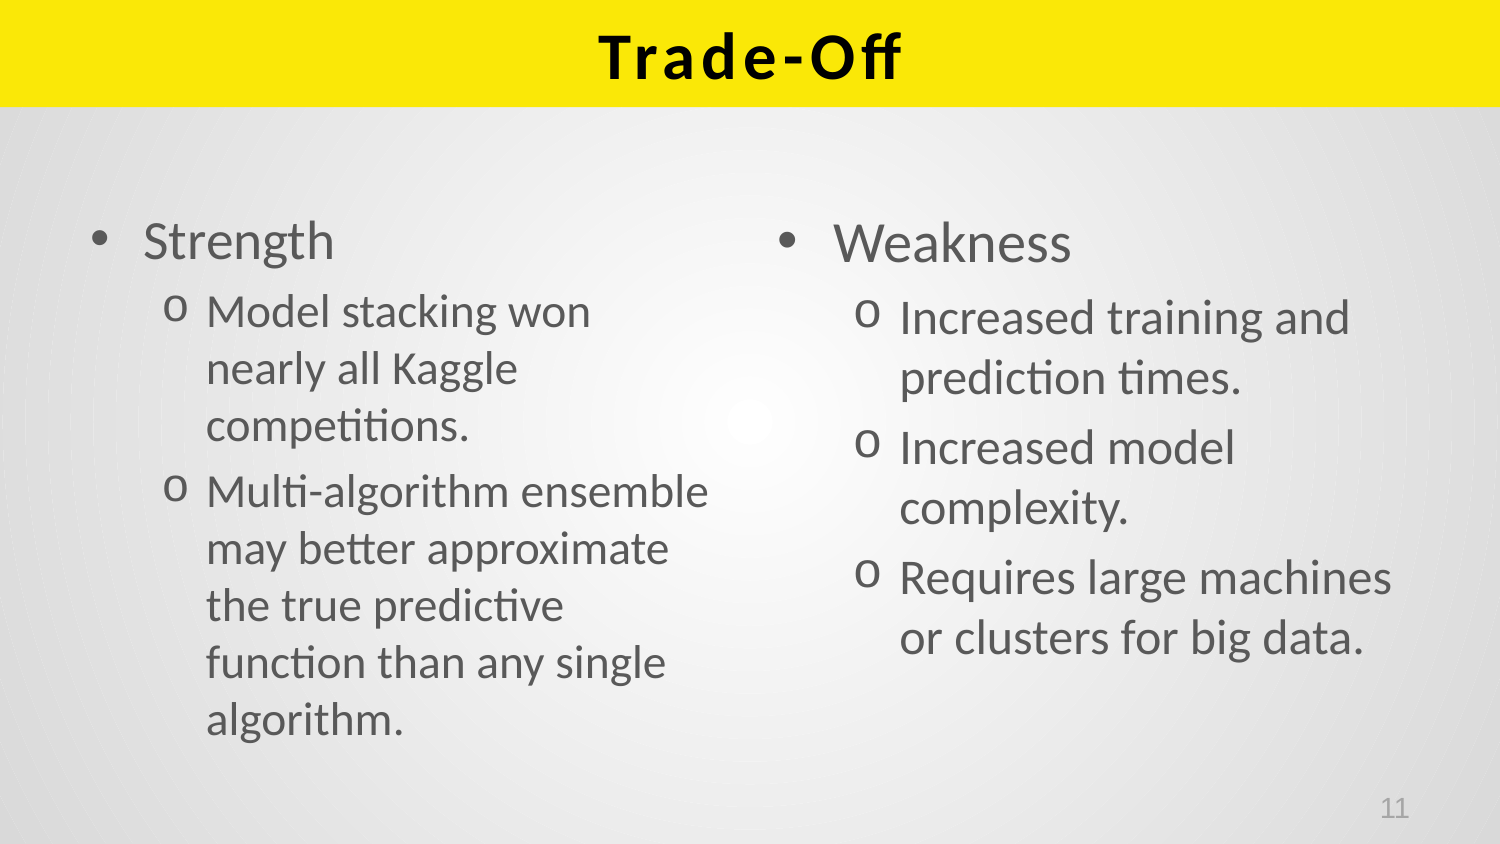

# Trade-Off
Strength
Model stacking won nearly all Kaggle competitions.
Multi-algorithm ensemble may better approximate the true predictive function than any single algorithm.
Weakness
Increased training and prediction times.
Increased model complexity.
Requires large machines or clusters for big data.
11